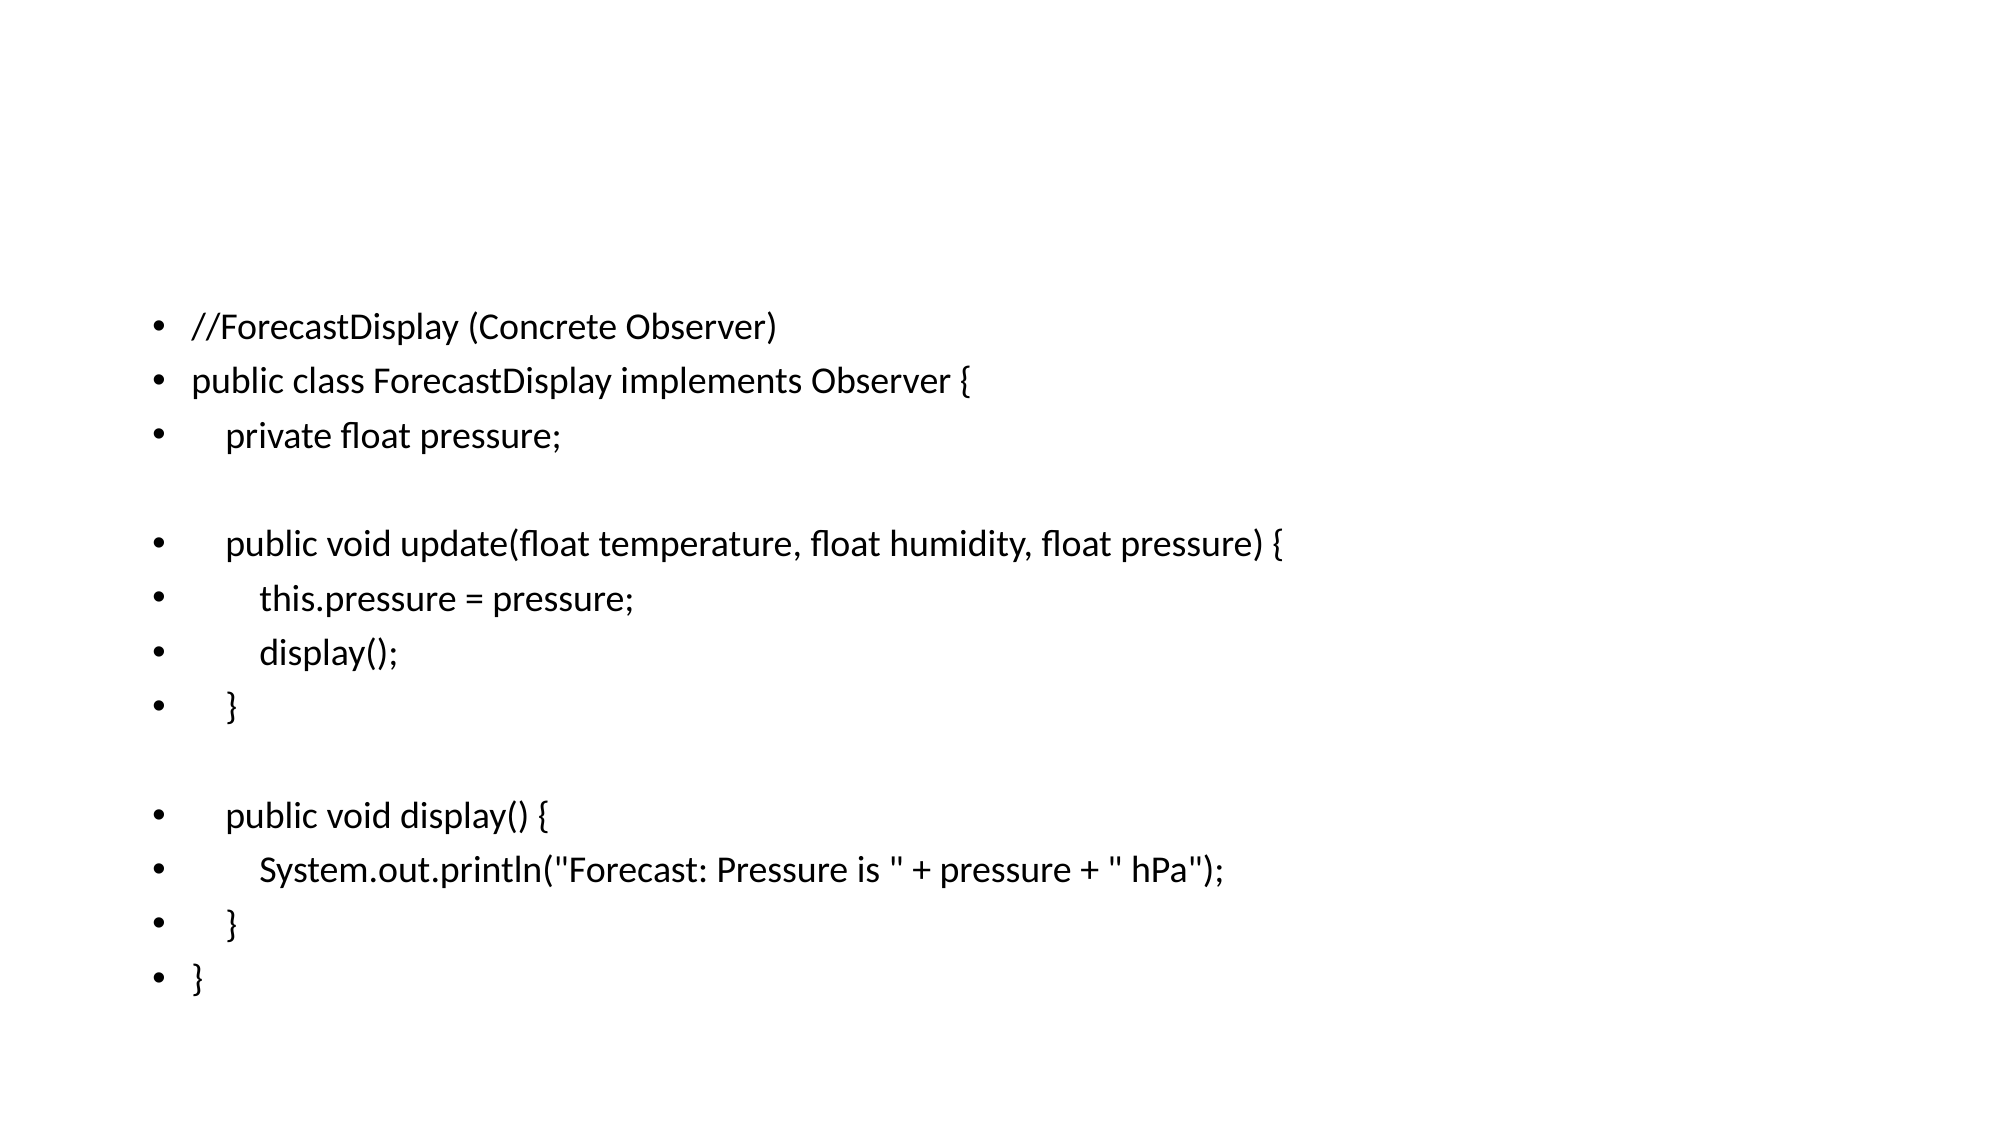

#
//ForecastDisplay (Concrete Observer)
public class ForecastDisplay implements Observer {
    private float pressure;

    public void update(float temperature, float humidity, float pressure) {
        this.pressure = pressure;
        display();
    }

    public void display() {
        System.out.println("Forecast: Pressure is " + pressure + " hPa");
    }
}